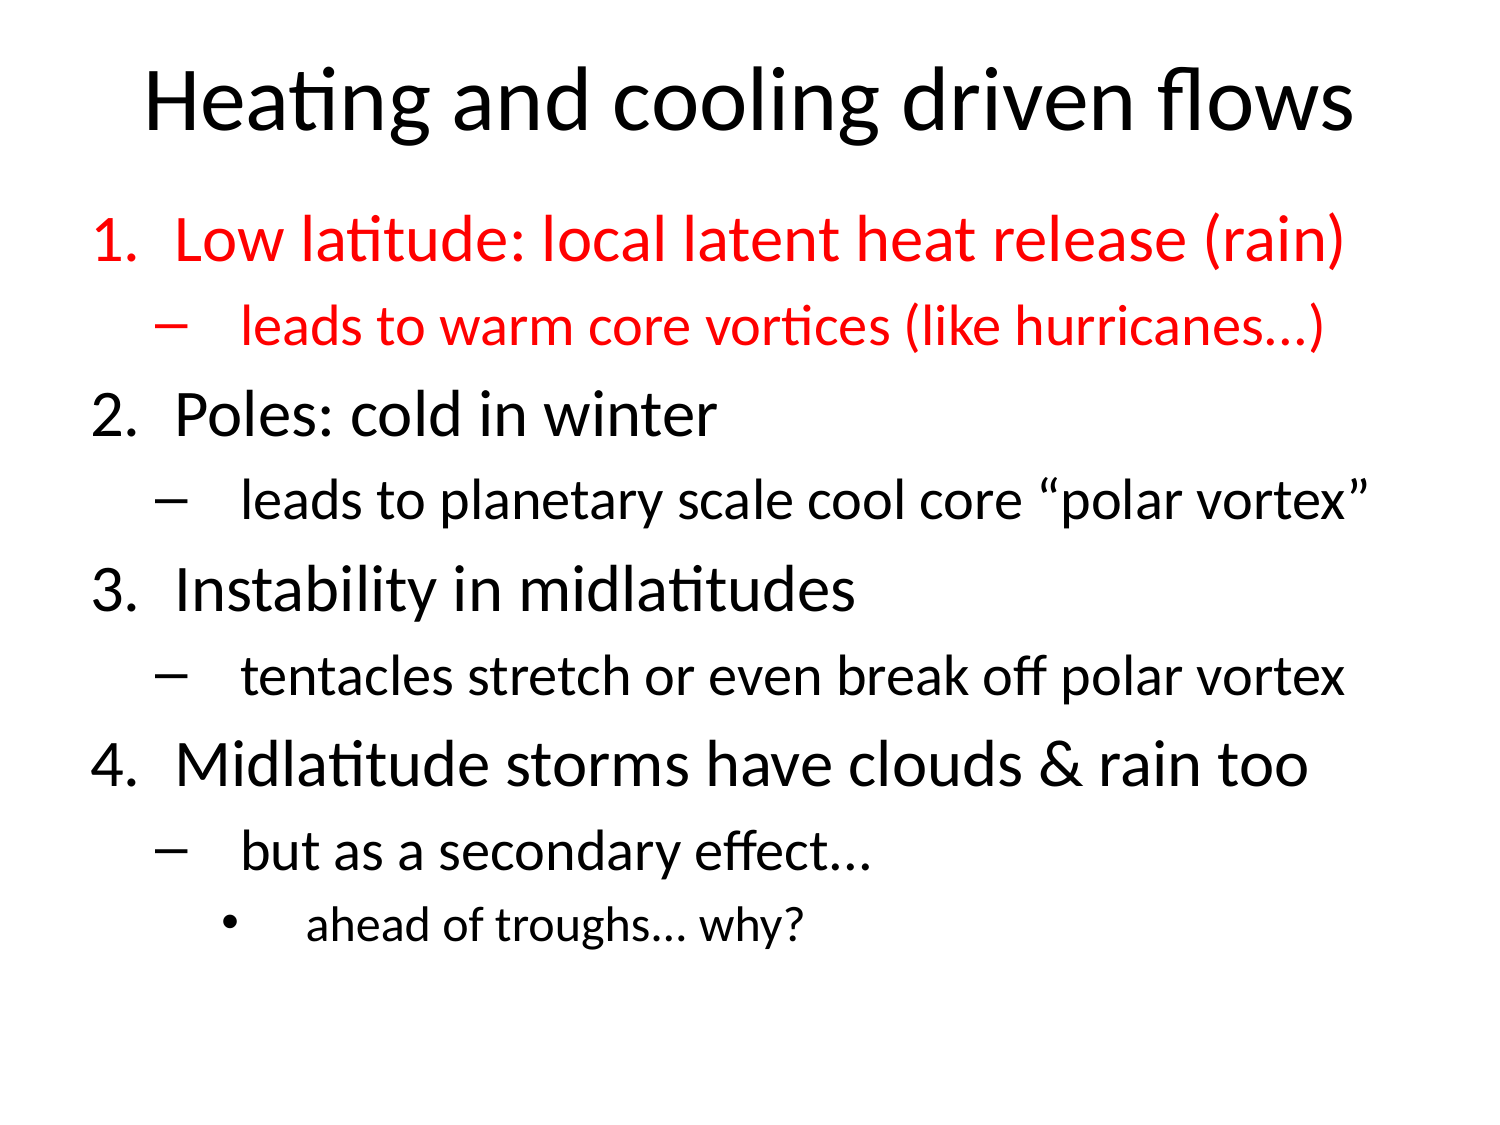

# Heating and cooling driven flows
Low latitude: local latent heat release (rain)
leads to warm core vortices (like hurricanes...)
Poles: cold in winter
leads to planetary scale cool core “polar vortex”
Instability in midlatitudes
tentacles stretch or even break off polar vortex
Midlatitude storms have clouds & rain too
but as a secondary effect...
ahead of troughs... why?